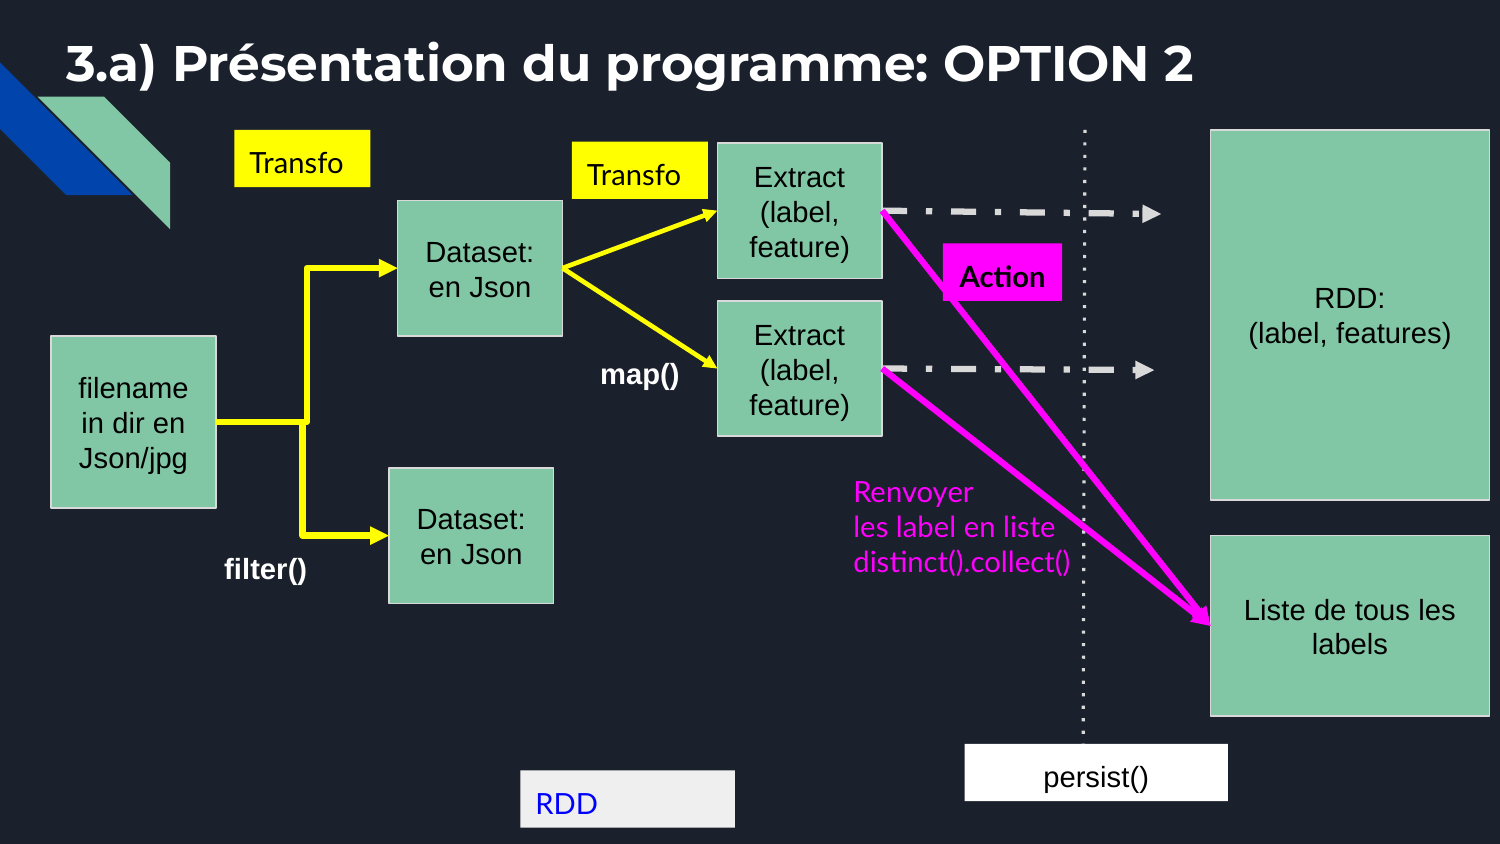

# 3.a) Présentation du programme: OPTION 2
Transfo
RDD:
(label, features)
Transfo
Extract
(label, feature)
Dataset:
en Json
Action
Extract
(label, feature)
filename in dir en Json/jpg
map()
Renvoyer
les label en liste
distinct().collect()
Dataset:
en Json
filter()
Liste de tous les labels
persist()
RDD